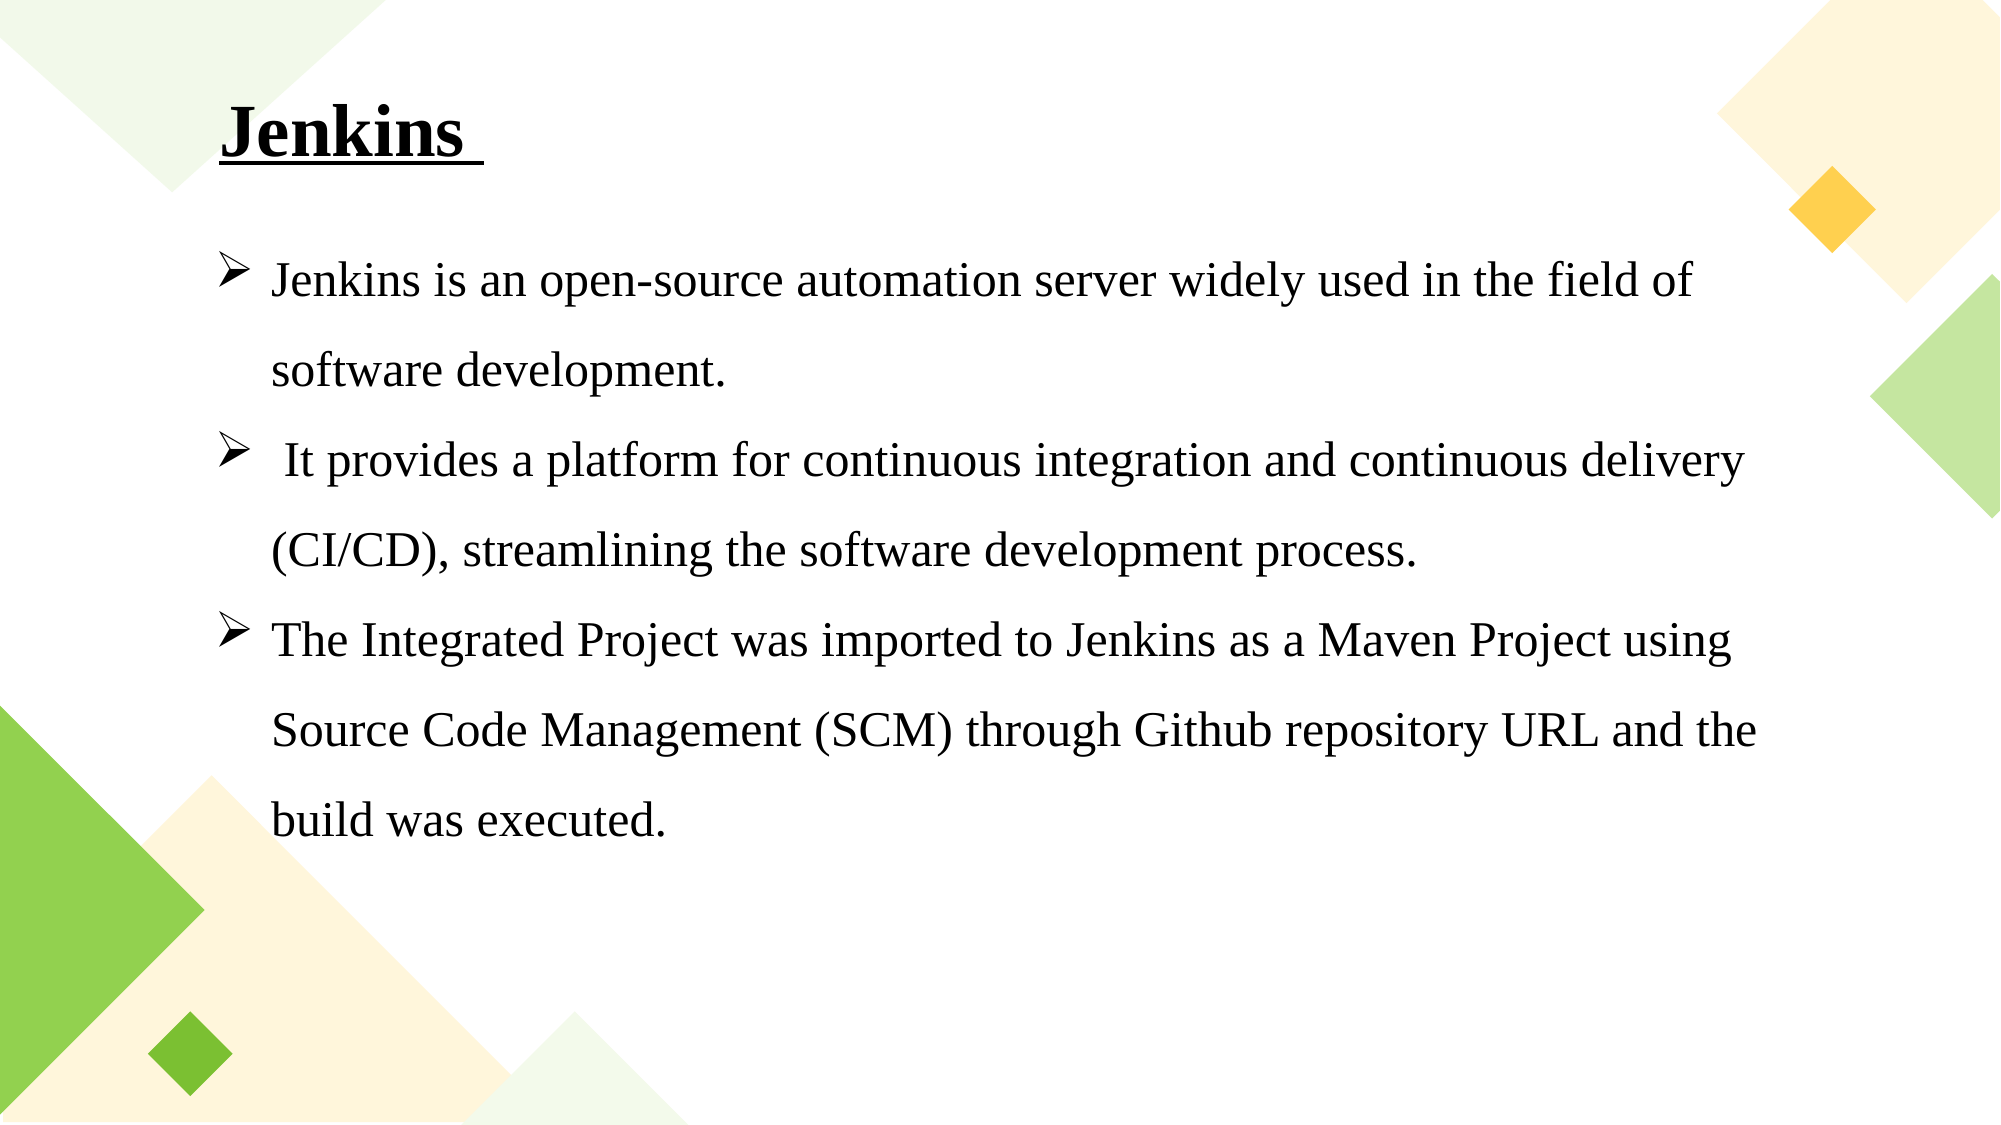

Jenkins

Jenkins is an open-source automation server widely used in the field of software development.
 It provides a platform for continuous integration and continuous delivery (CI/CD), streamlining the software development process.
The Integrated Project was imported to Jenkins as a Maven Project using Source Code Management (SCM) through Github repository URL and the build was executed.